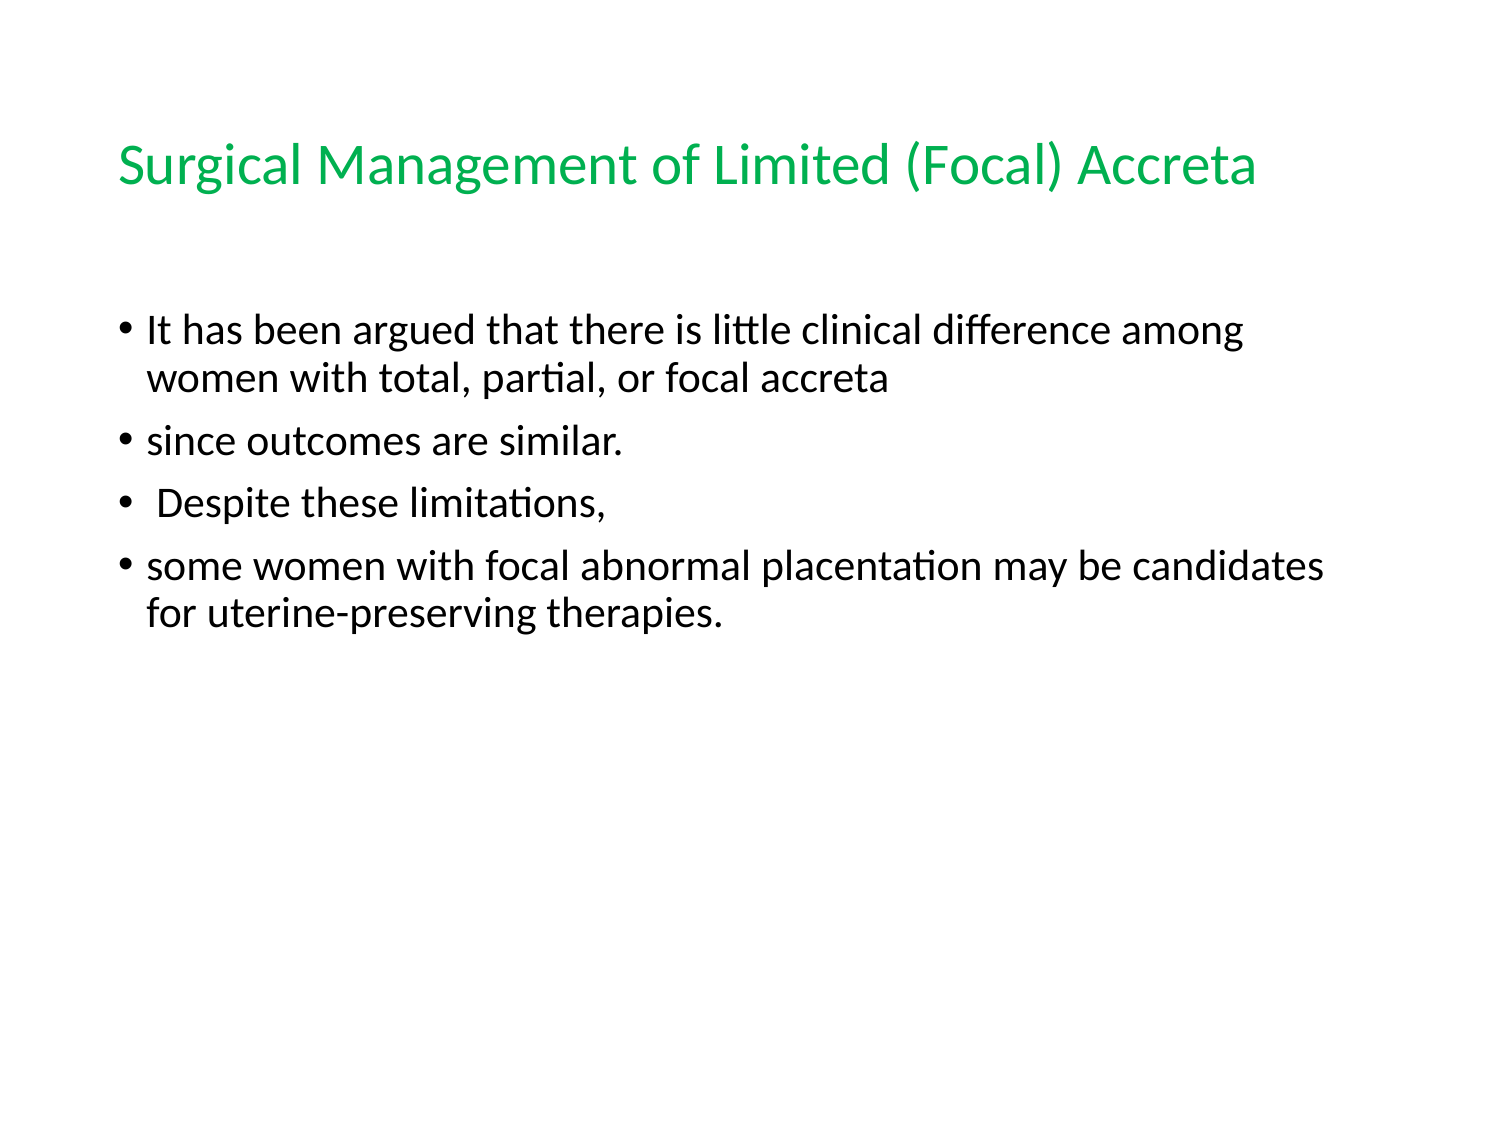

# Surgical Management of Limited (Focal) Accreta
It has been argued that there is little clinical difference among women with total, partial, or focal accreta
since outcomes are similar.
 Despite these limitations,
some women with focal abnormal placentation may be candidates for uterine-preserving therapies.